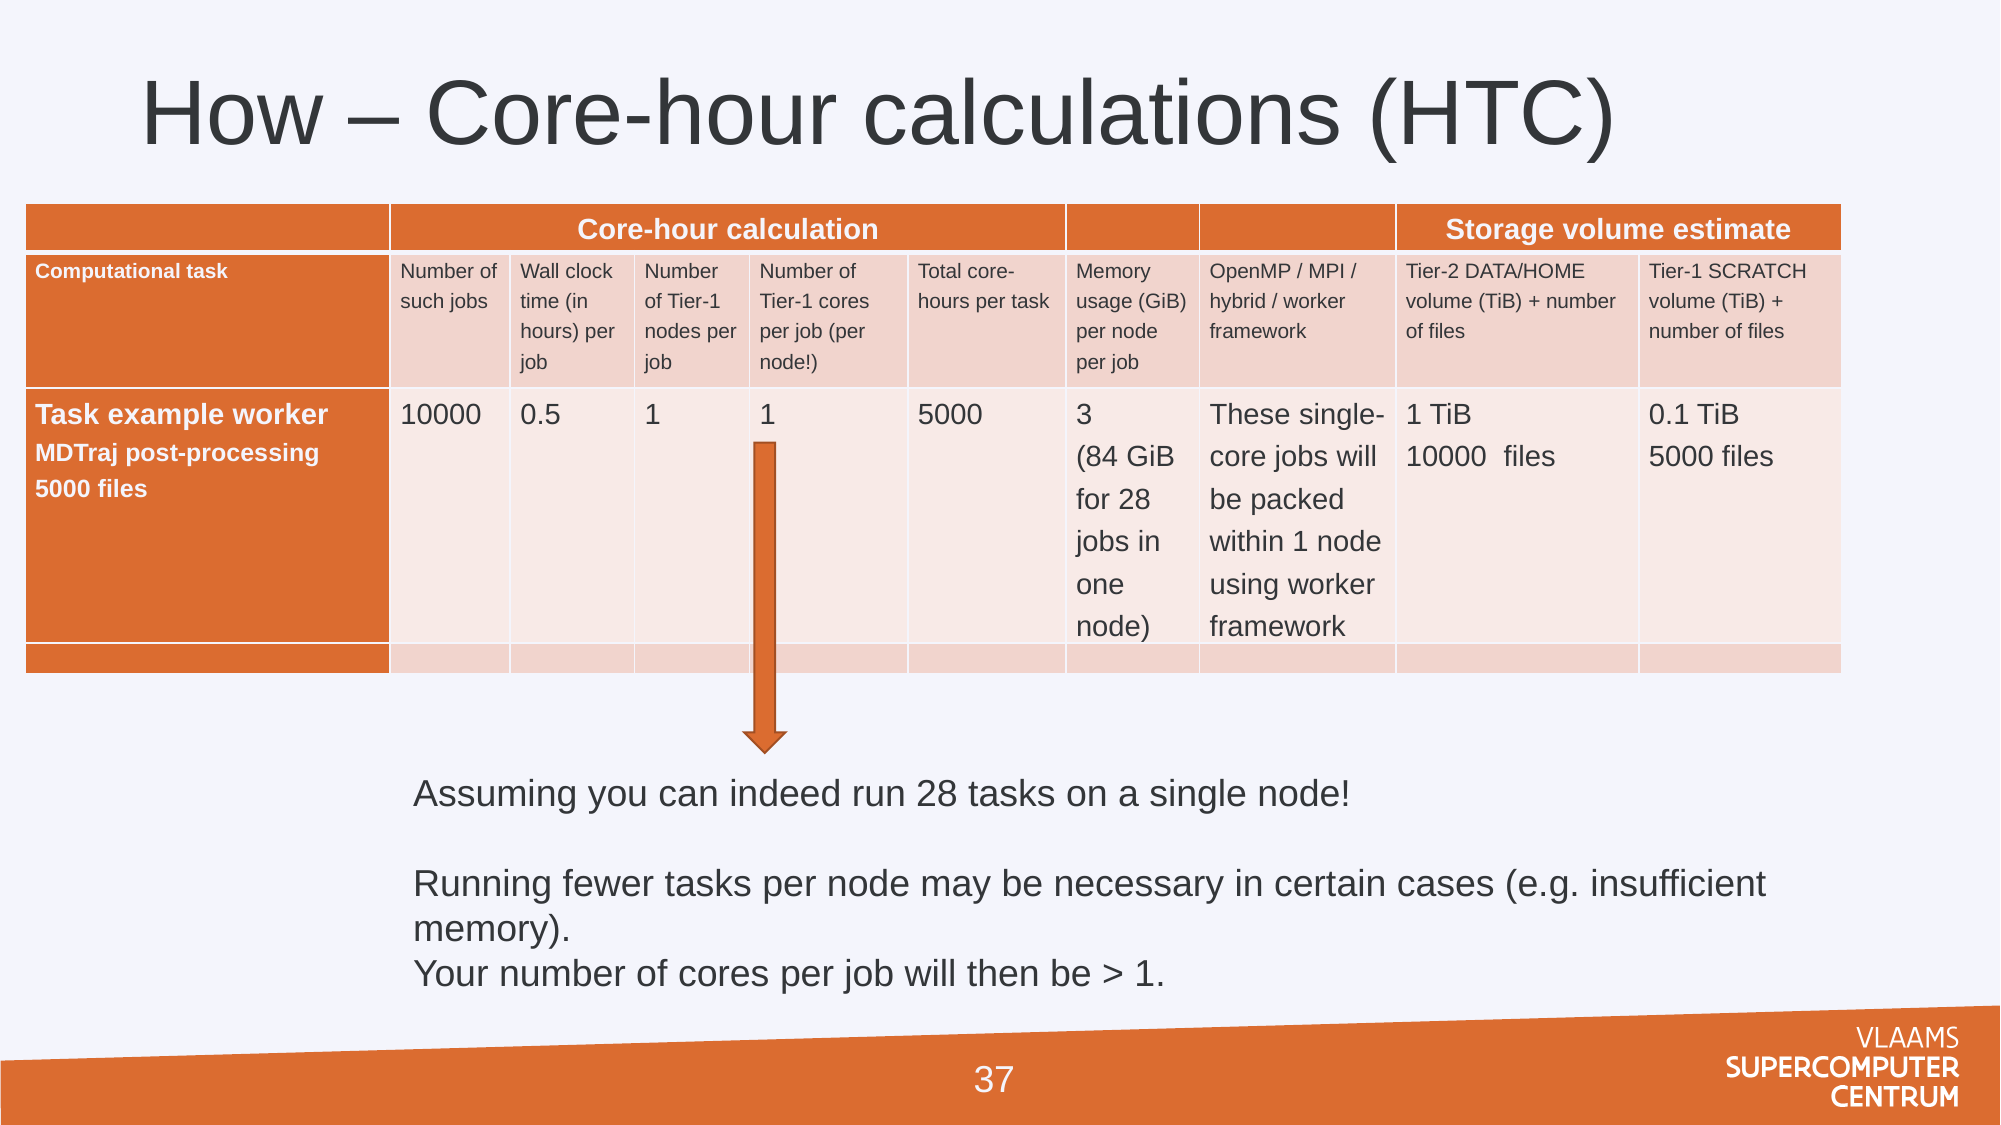

How – Core-hour calculations (HTC)
|  | Core-hour calculation |  |  |  |  |  |  | Storage volume estimate |  |
| --- | --- | --- | --- | --- | --- | --- | --- | --- | --- |
| Computational task | Number of such jobs | Wall clock time (in hours) per job | Number of Tier-1 nodes per job | Number of Tier-1 cores per job (per node!) | Total core-hours per task | Memory usage (GiB) per node per job | OpenMP / MPI / hybrid / worker framework | Tier-2 DATA/HOME volume (TiB) + number of files | Tier-1 SCRATCH volume (TiB) + number of files |
| Task example worker MDTraj post-processing 5000 files | 10000 | 0.5 | 1 | 1 | 5000 | 3 (84 GiB for 28 jobs in one node) | These single-core jobs will be packed within 1 node using worker framework | 1 TiB 10000 files | 0.1 TiB 5000 files |
|  |  |  |  |  |  |  |  |  |  |

Assuming you can indeed run 28 tasks on a single node!
Running fewer tasks per node may be necessary in certain cases (e.g. insufficient memory).
Your number of cores per job will then be > 1.
37